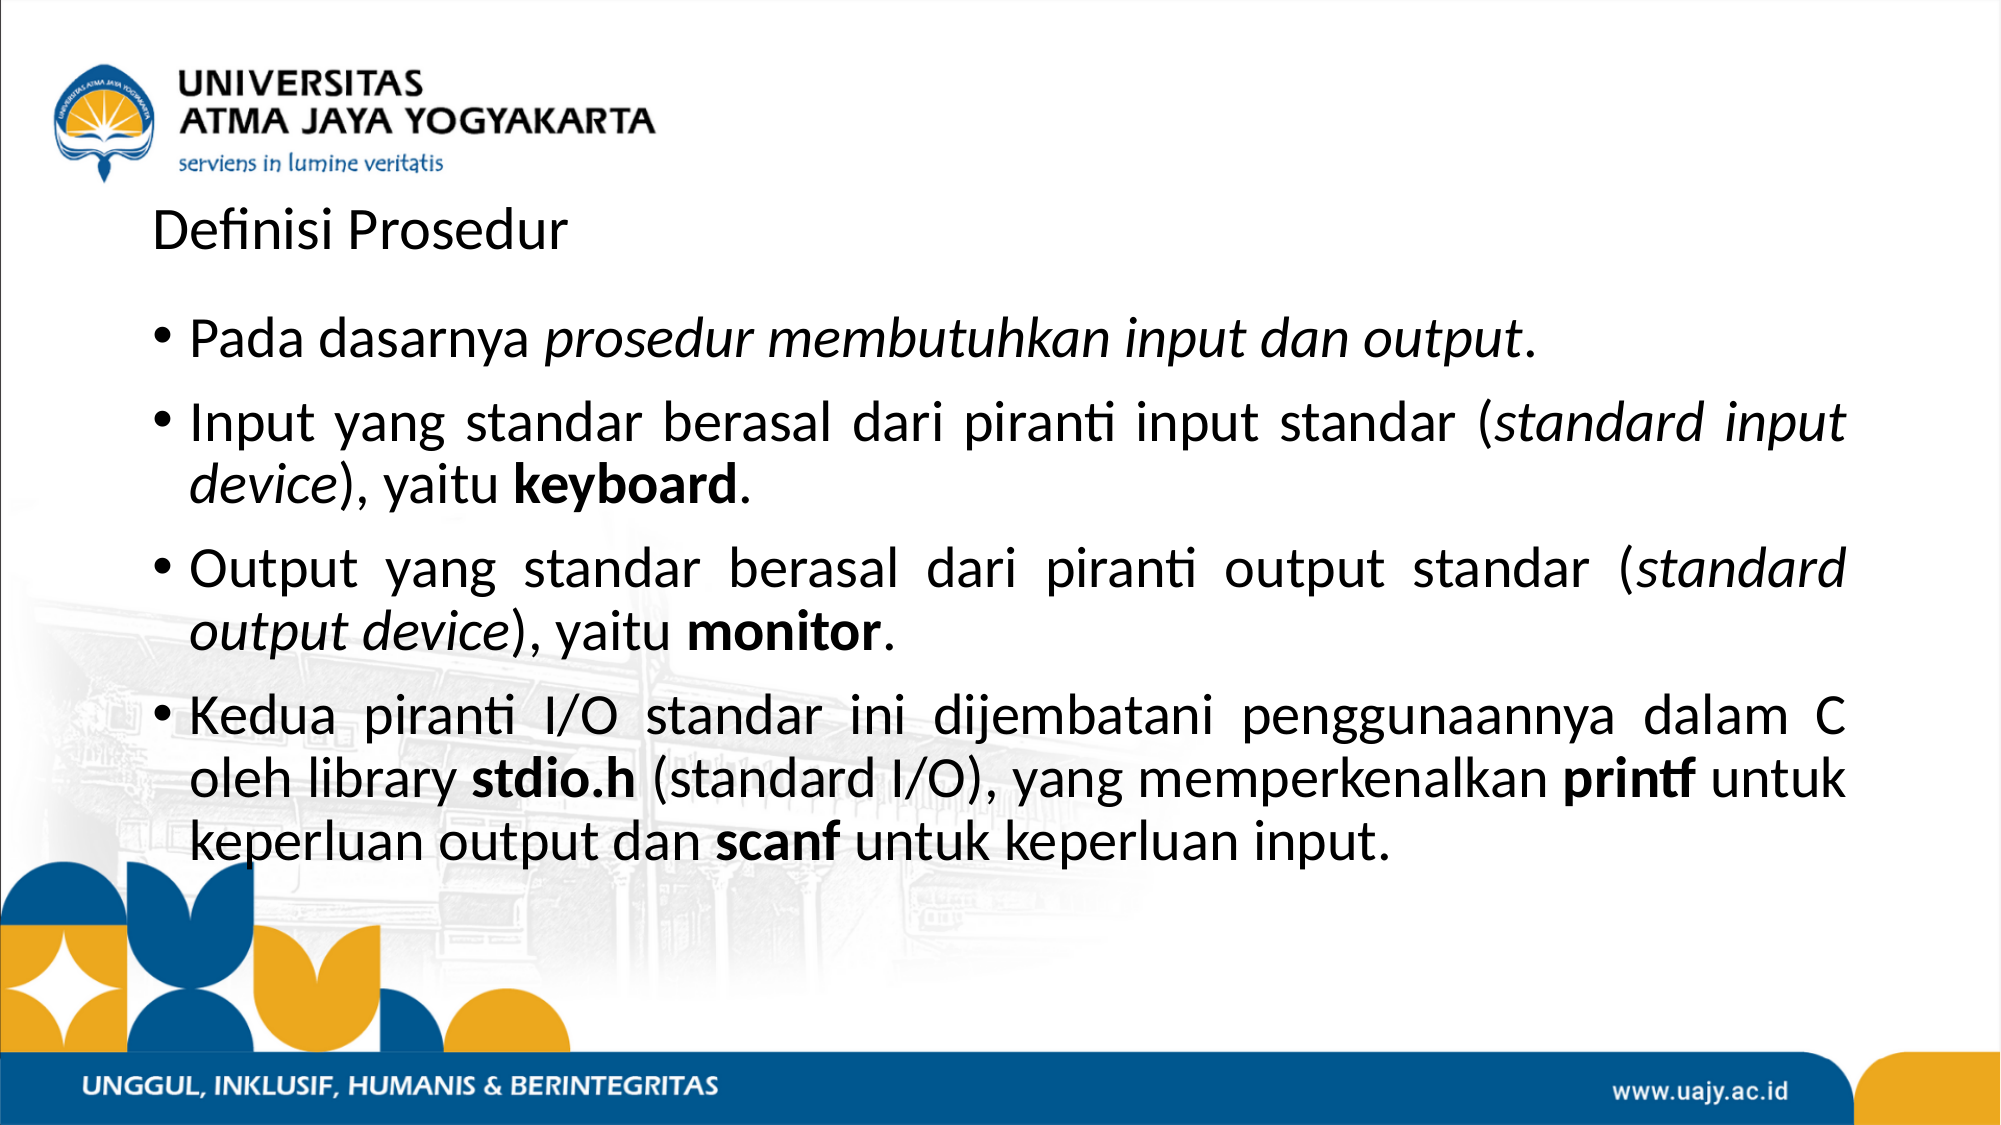

# Definisi Prosedur
Pada dasarnya prosedur membutuhkan input dan output.
Input yang standar berasal dari piranti input standar (standard input device), yaitu keyboard.
Output yang standar berasal dari piranti output standar (standard output device), yaitu monitor.
Kedua piranti I/O standar ini dijembatani penggunaannya dalam C oleh library stdio.h (standard I/O), yang memperkenalkan printf untuk keperluan output dan scanf untuk keperluan input.